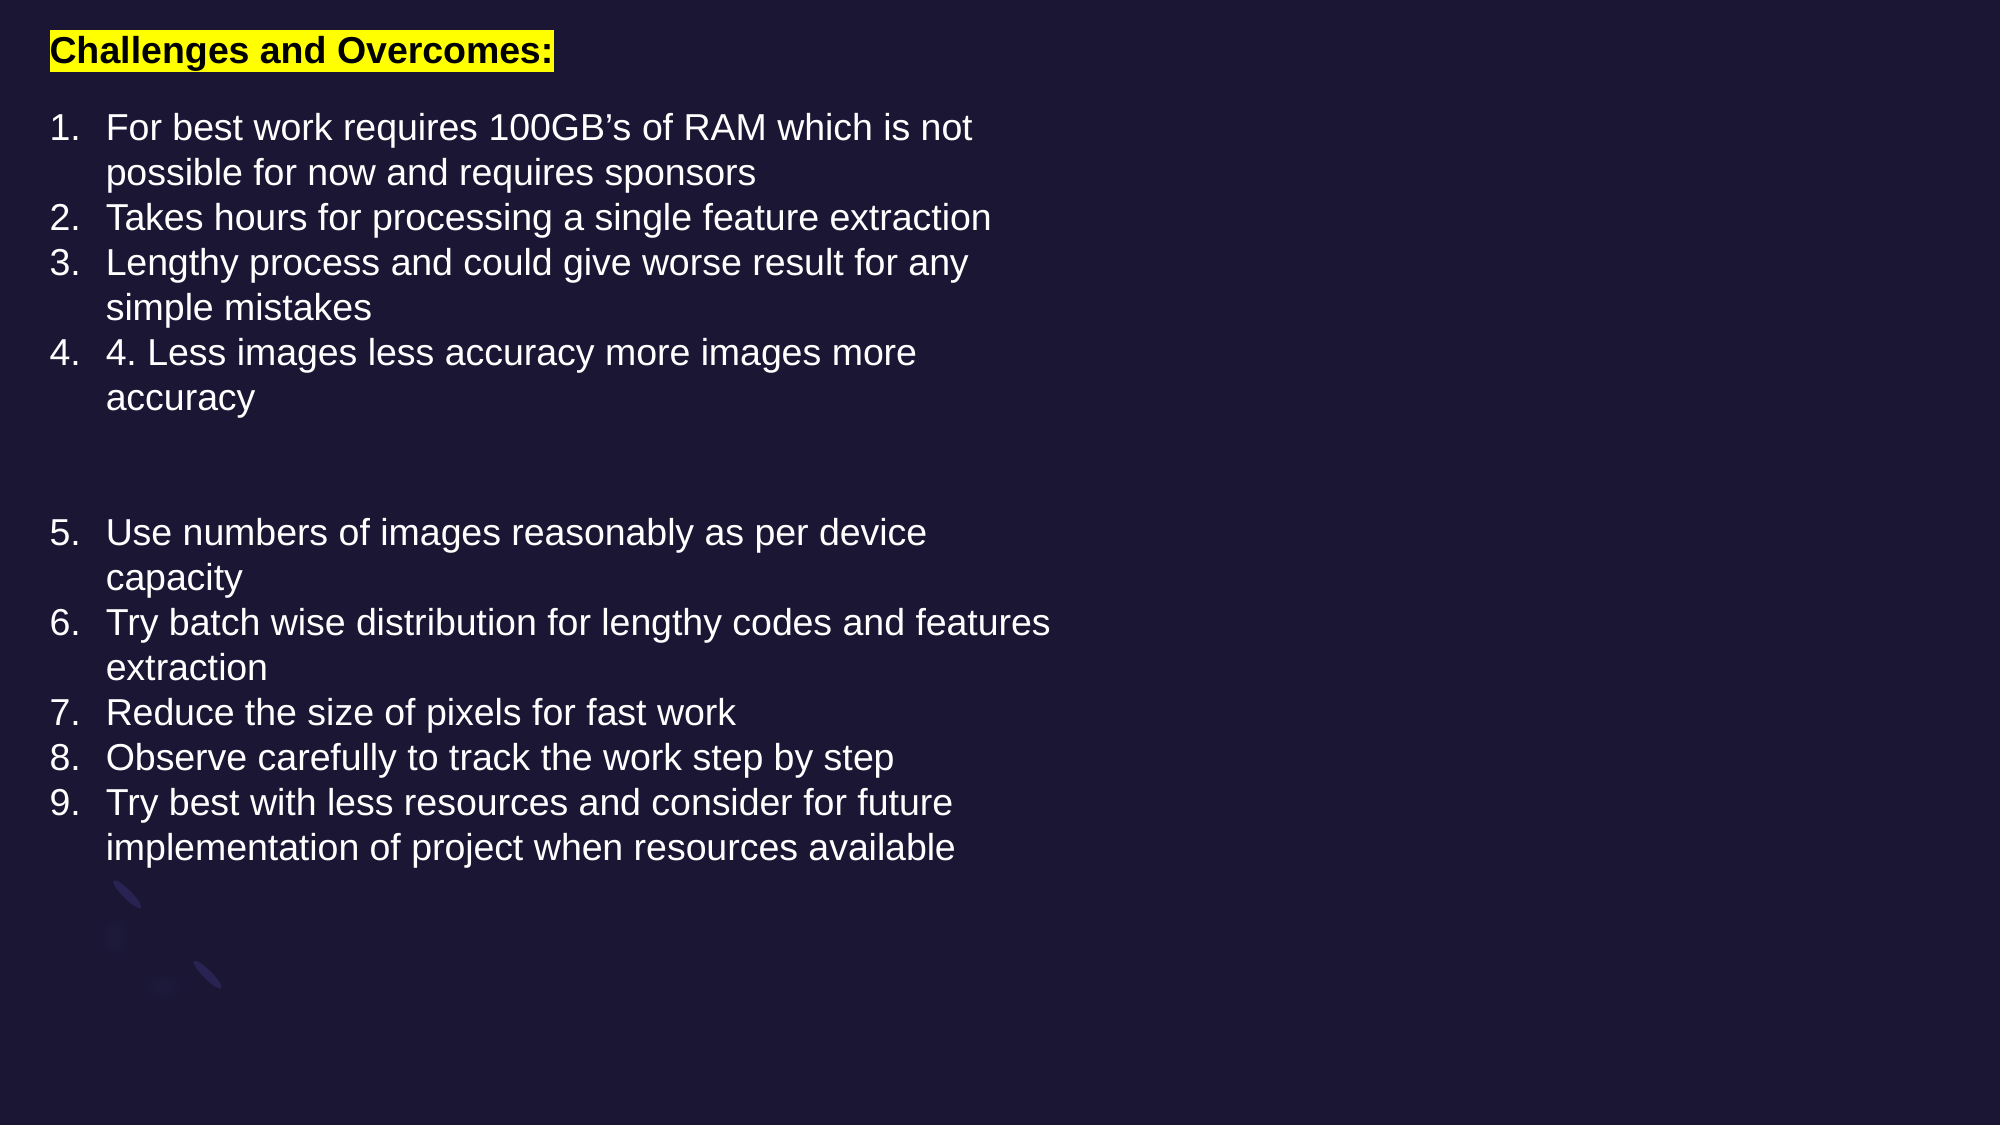

Challenges and Overcomes:

For best work requires 100GB’s of RAM which is not possible for now and requires sponsors
Takes hours for processing a single feature extraction
Lengthy process and could give worse result for any simple mistakes
4. Less images less accuracy more images more accuracy

Use numbers of images reasonably as per device capacity
Try batch wise distribution for lengthy codes and features extraction
Reduce the size of pixels for fast work
Observe carefully to track the work step by step
Try best with less resources and consider for future implementation of project when resources available